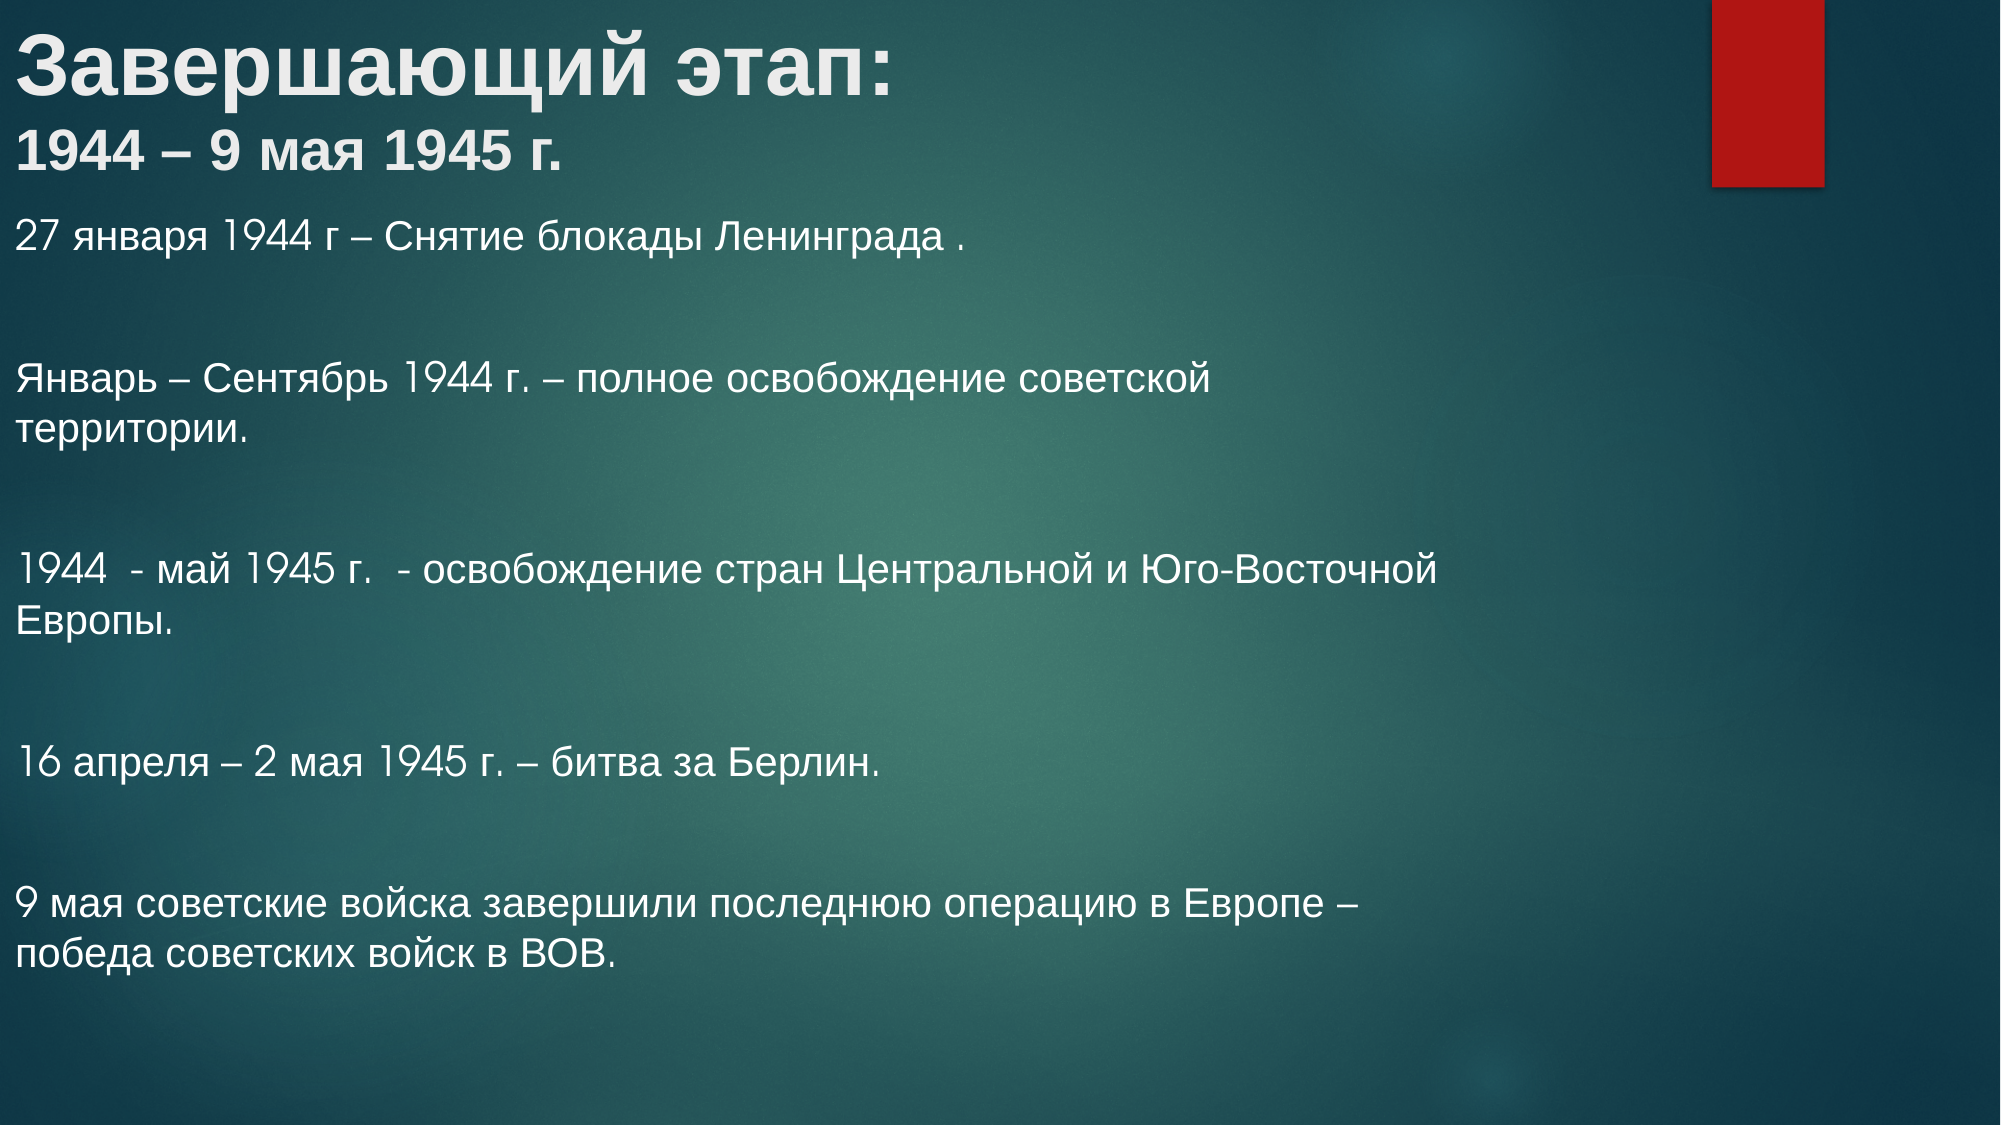

# Завершающий этап: 1944 – 9 мая 1945 г.
27 января 1944 г – Снятие блокады Ленинграда .

Январь – Сентябрь 1944 г. – полное освобождение советской территории.

1944  - май 1945 г.  - освобождение стран Центральной и Юго-Восточной Европы.

16 апреля – 2 мая 1945 г. – битва за Берлин.

9 мая советские войска завершили последнюю операцию в Европе – победа советских войск в ВОВ.